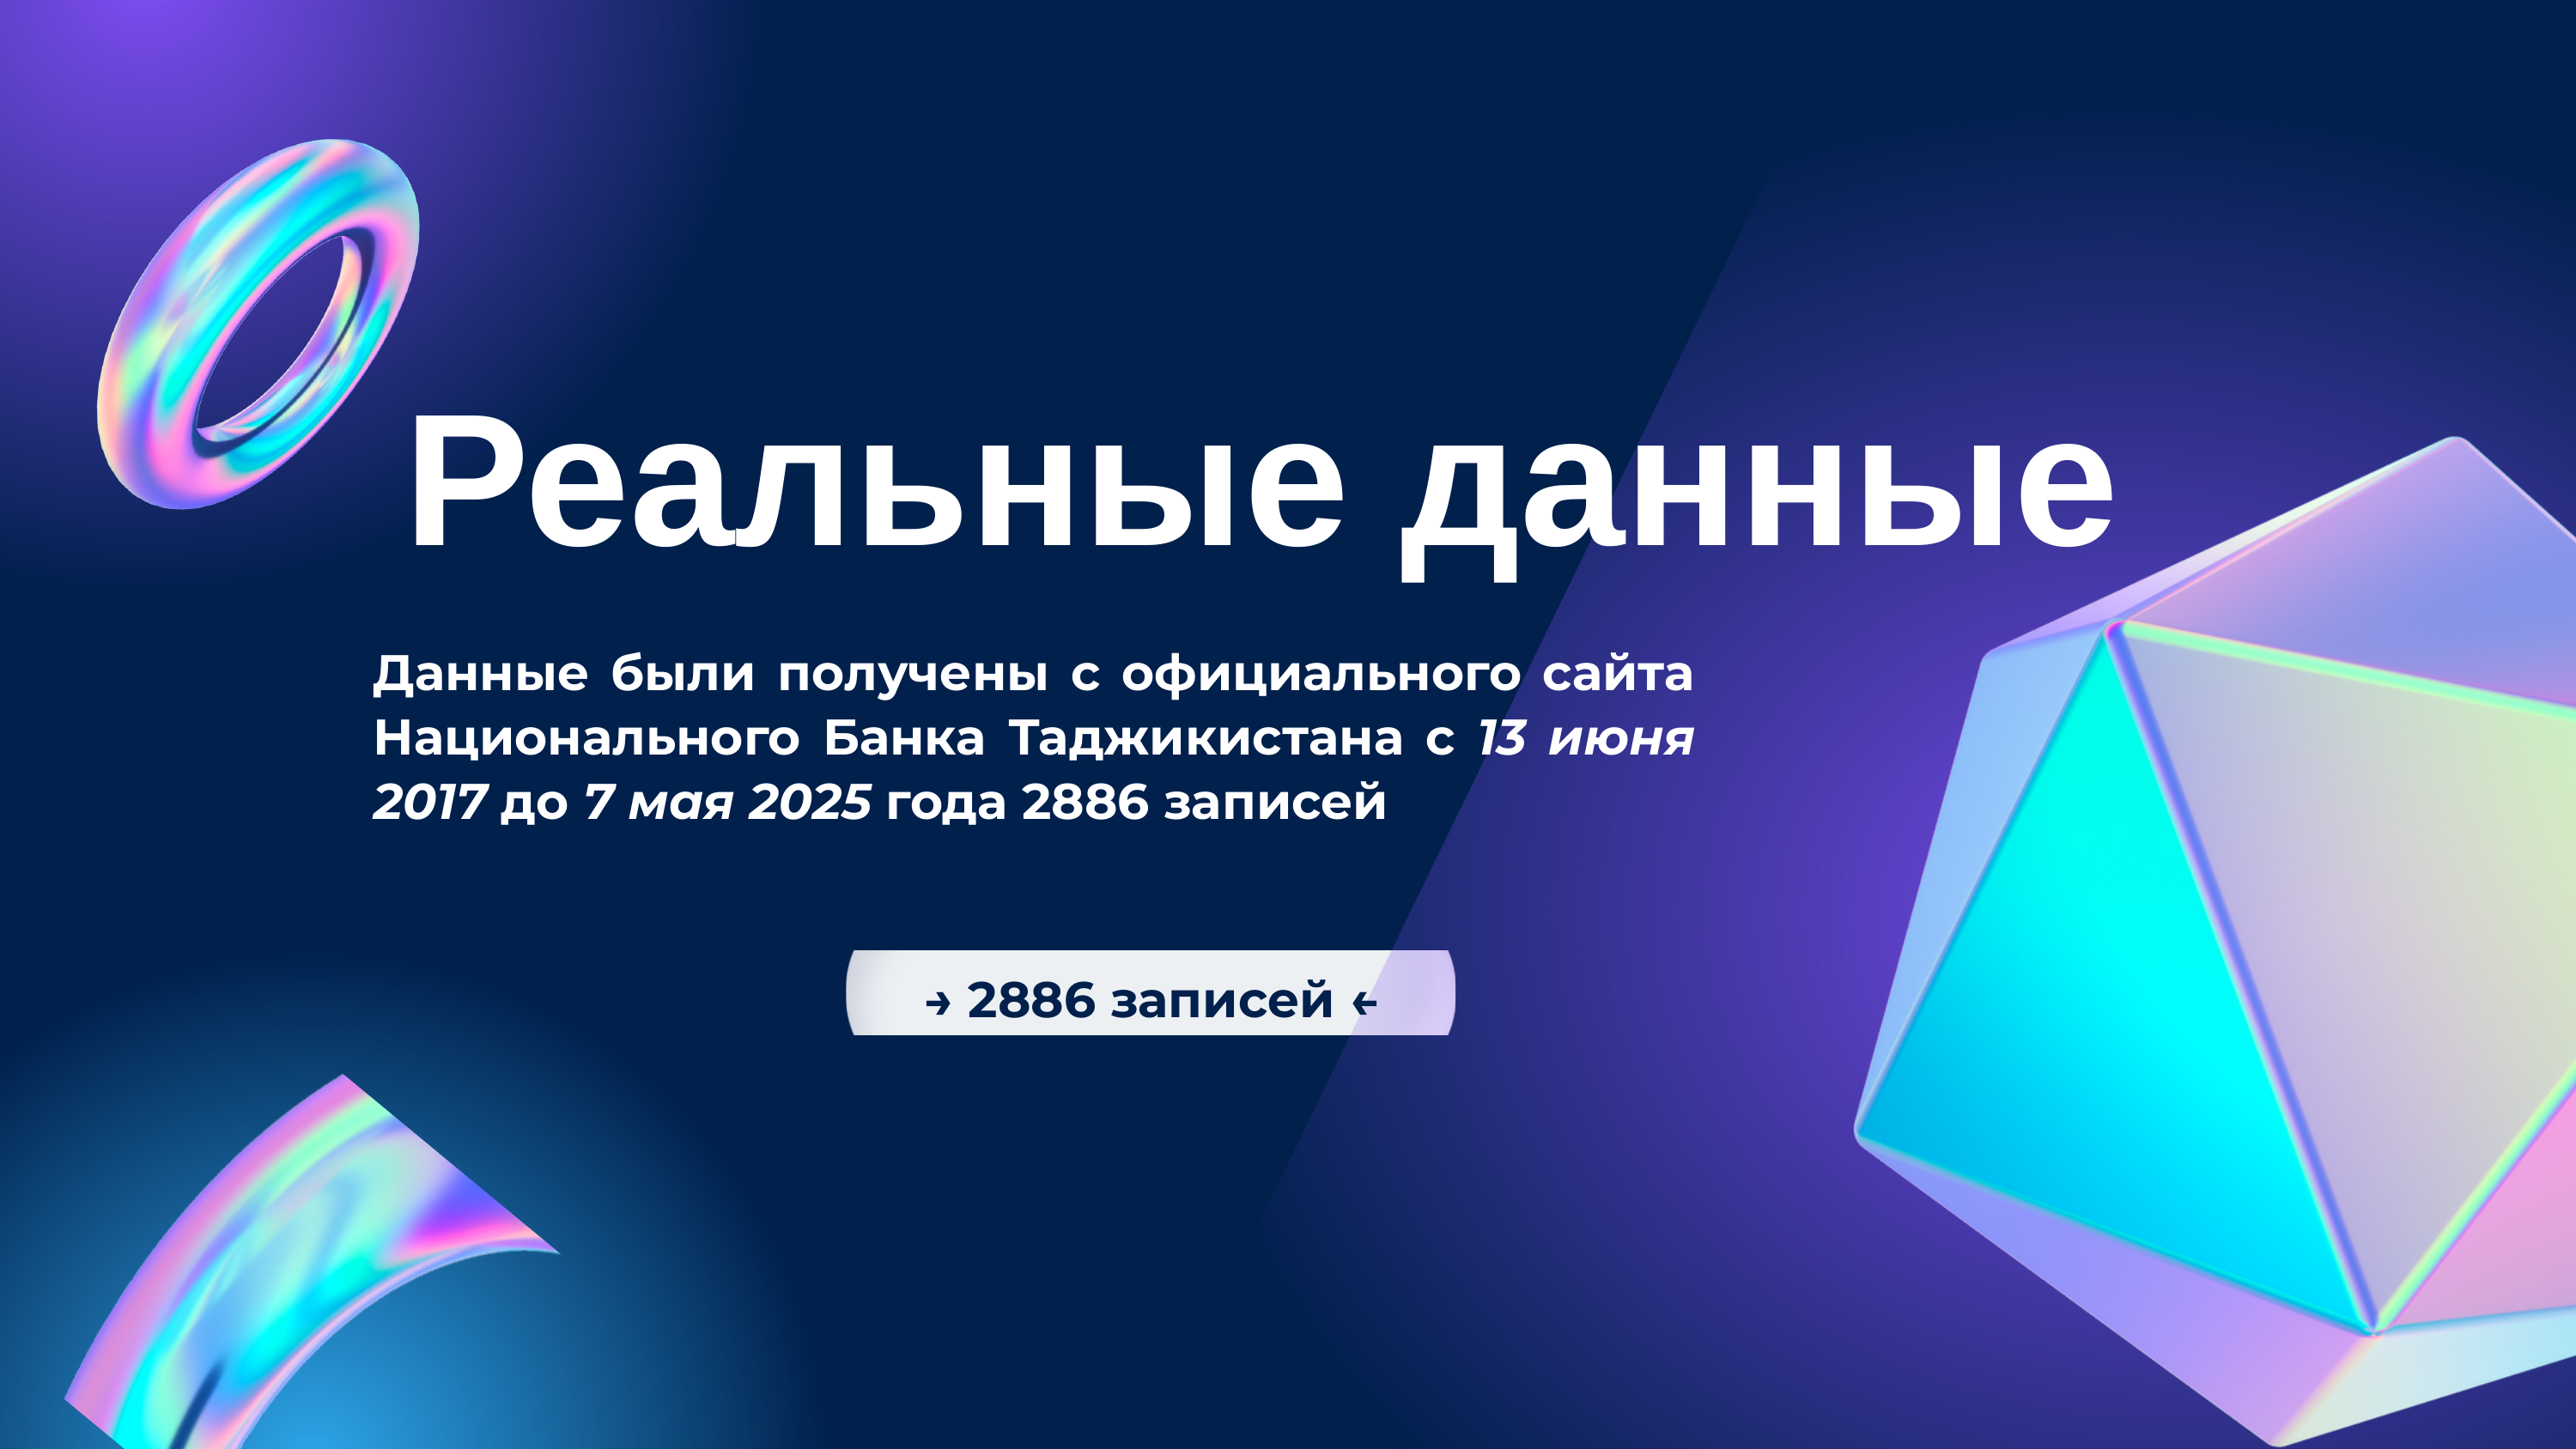

Реальные данные

Данные были получены с официального сайта Национального Банка Таджикистана с 13 июня 2017 до 7 мая 2025 года 2886 записей

→ 2886 записей ←